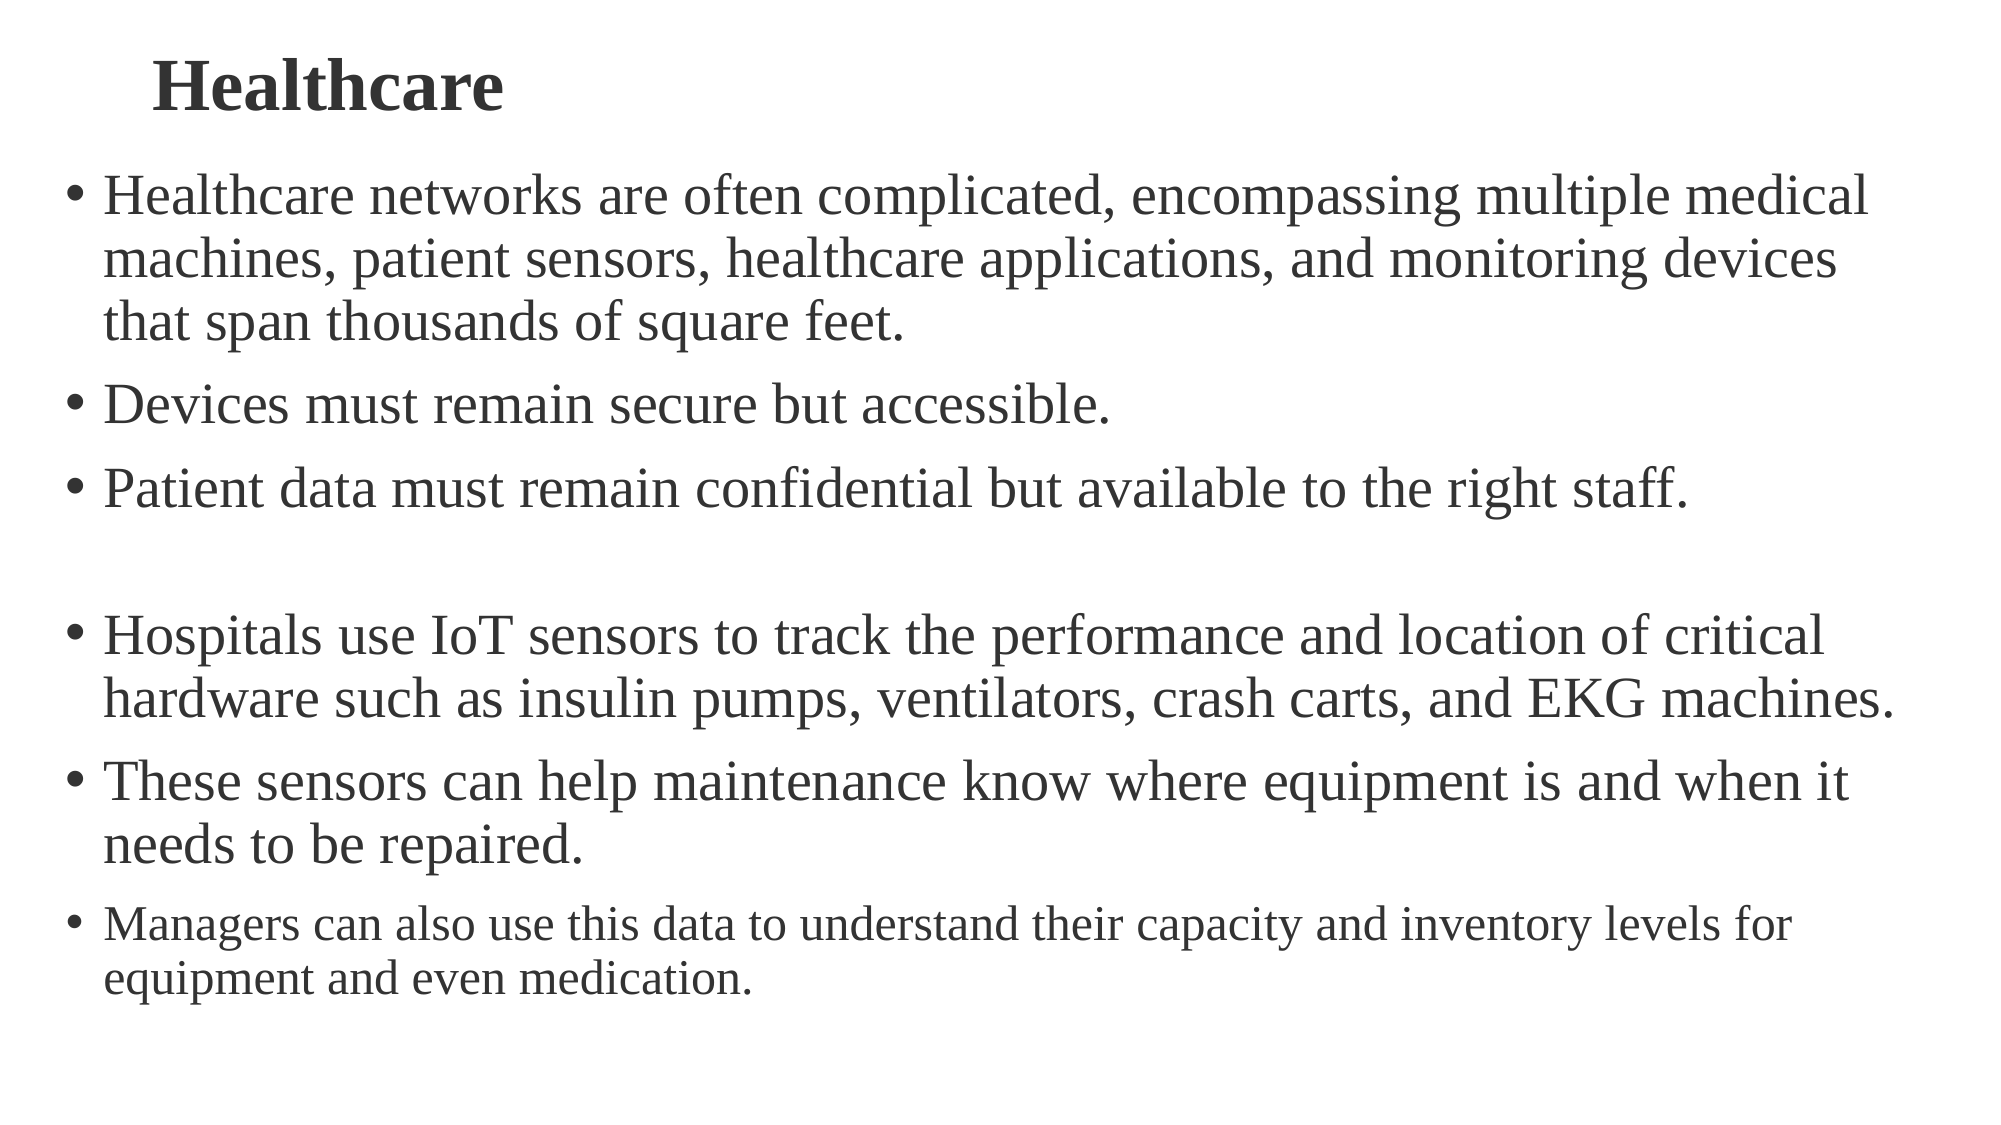

# Healthcare
Healthcare networks are often complicated, encompassing multiple medical machines, patient sensors, healthcare applications, and monitoring devices that span thousands of square feet.
Devices must remain secure but accessible.
Patient data must remain confidential but available to the right staff.
Hospitals use IoT sensors to track the performance and location of critical hardware such as insulin pumps, ventilators, crash carts, and EKG machines.
These sensors can help maintenance know where equipment is and when it needs to be repaired.
Managers can also use this data to understand their capacity and inventory levels for equipment and even medication.